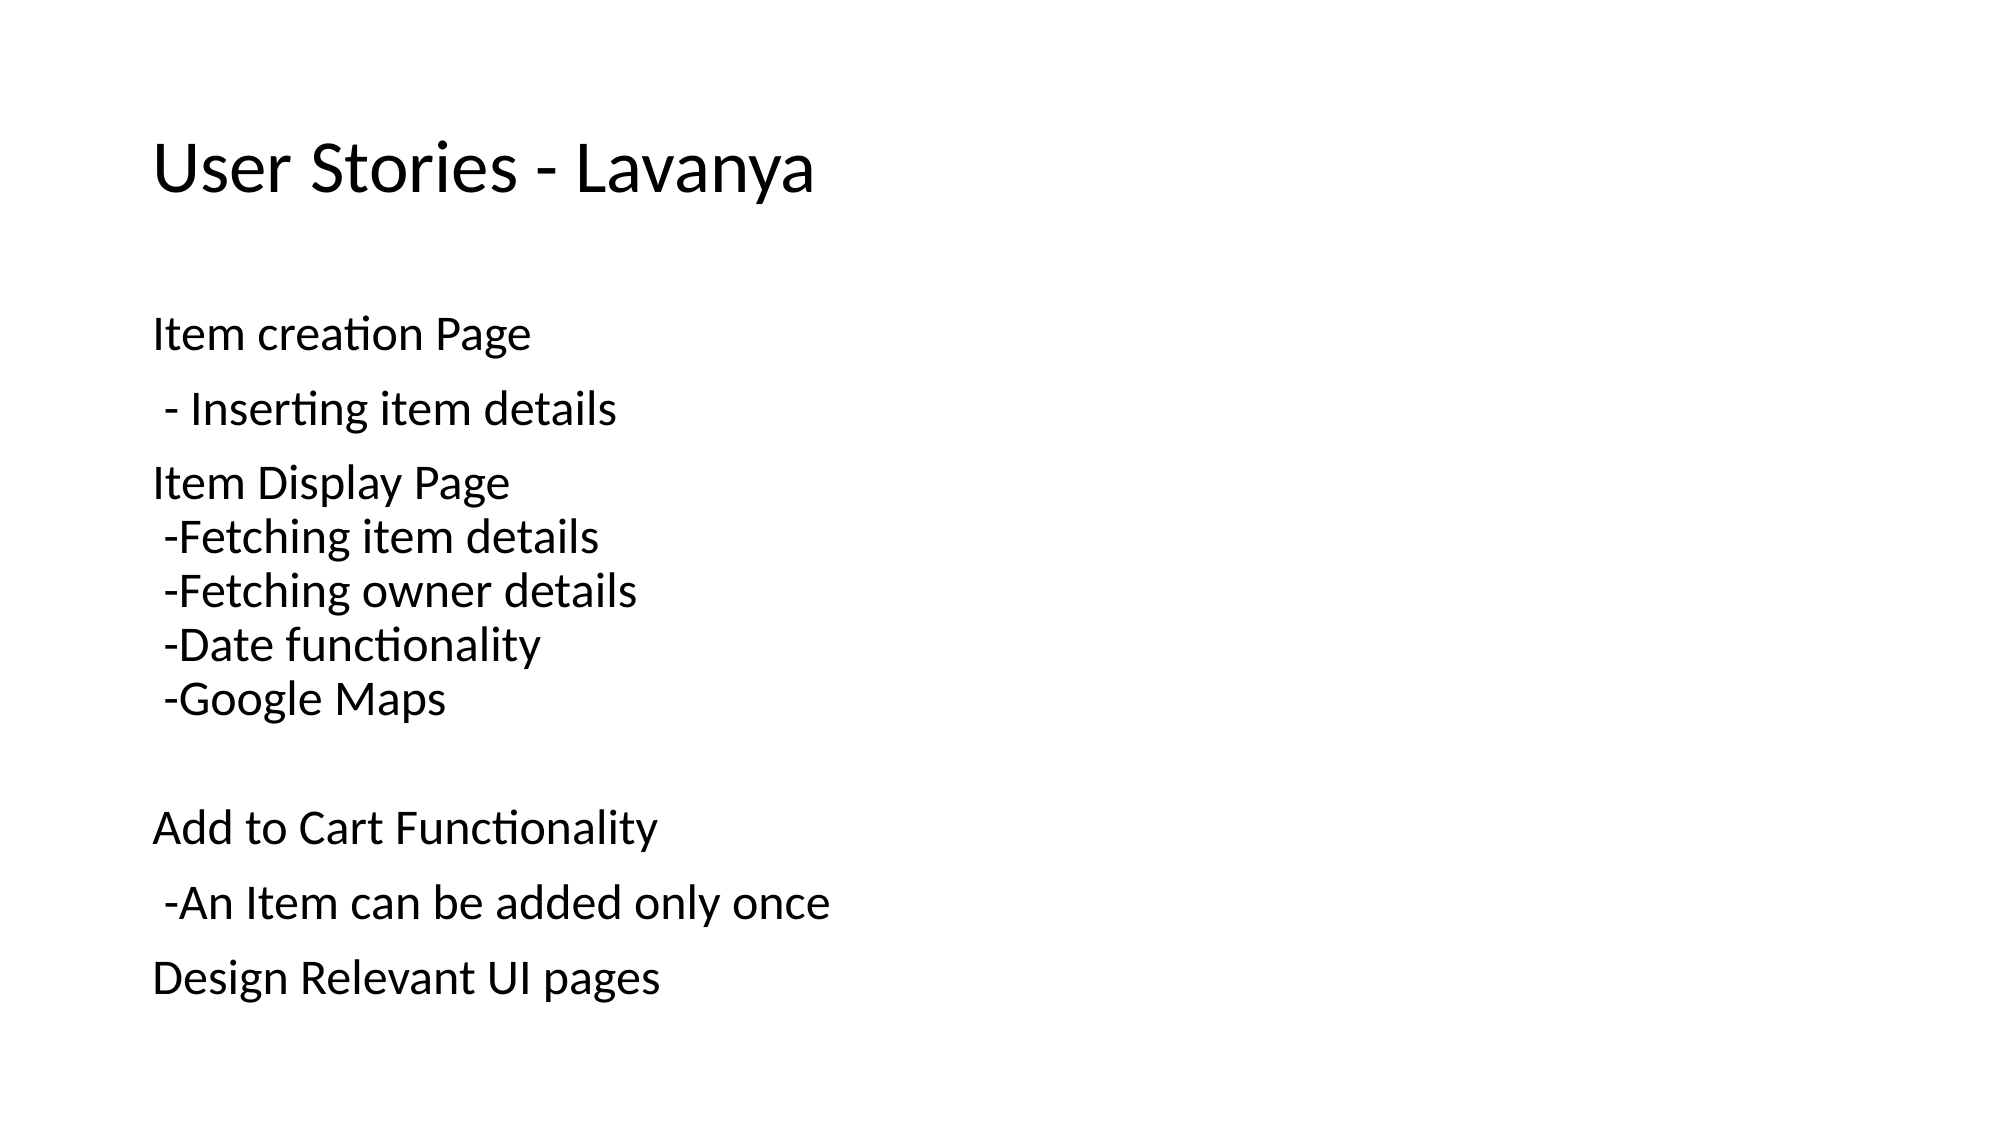

# User Stories - Lavanya
Item creation Page
 - Inserting item details
Item Display Page
 -Fetching item details
 -Fetching owner details
 -Date functionality
 -Google Maps
Add to Cart Functionality
 -An Item can be added only once
Design Relevant UI pages